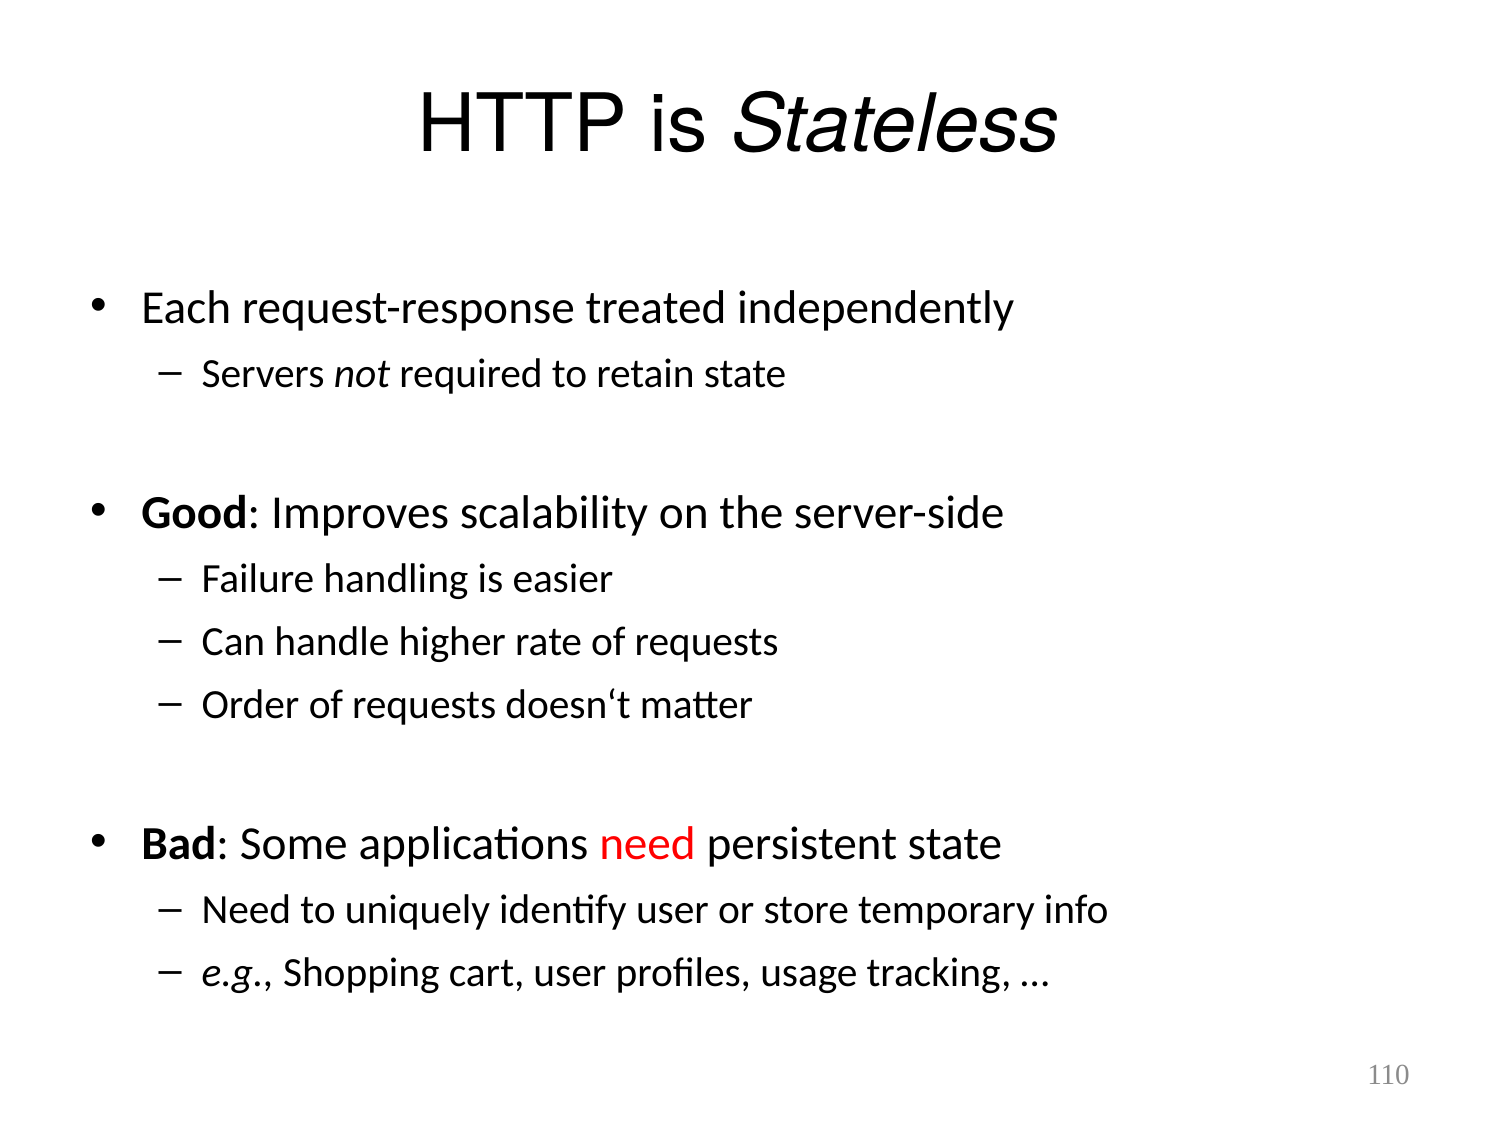

# HTTP is Stateless
Each request-response treated independently
Servers not required to retain state

Good: Improves scalability on the server-side
Failure handling is easier
Can handle higher rate of requests
Order of requests doesn‘t matter

Bad: Some applications need persistent state
Need to uniquely identify user or store temporary info
e.g., Shopping cart, user profiles, usage tracking, …
110